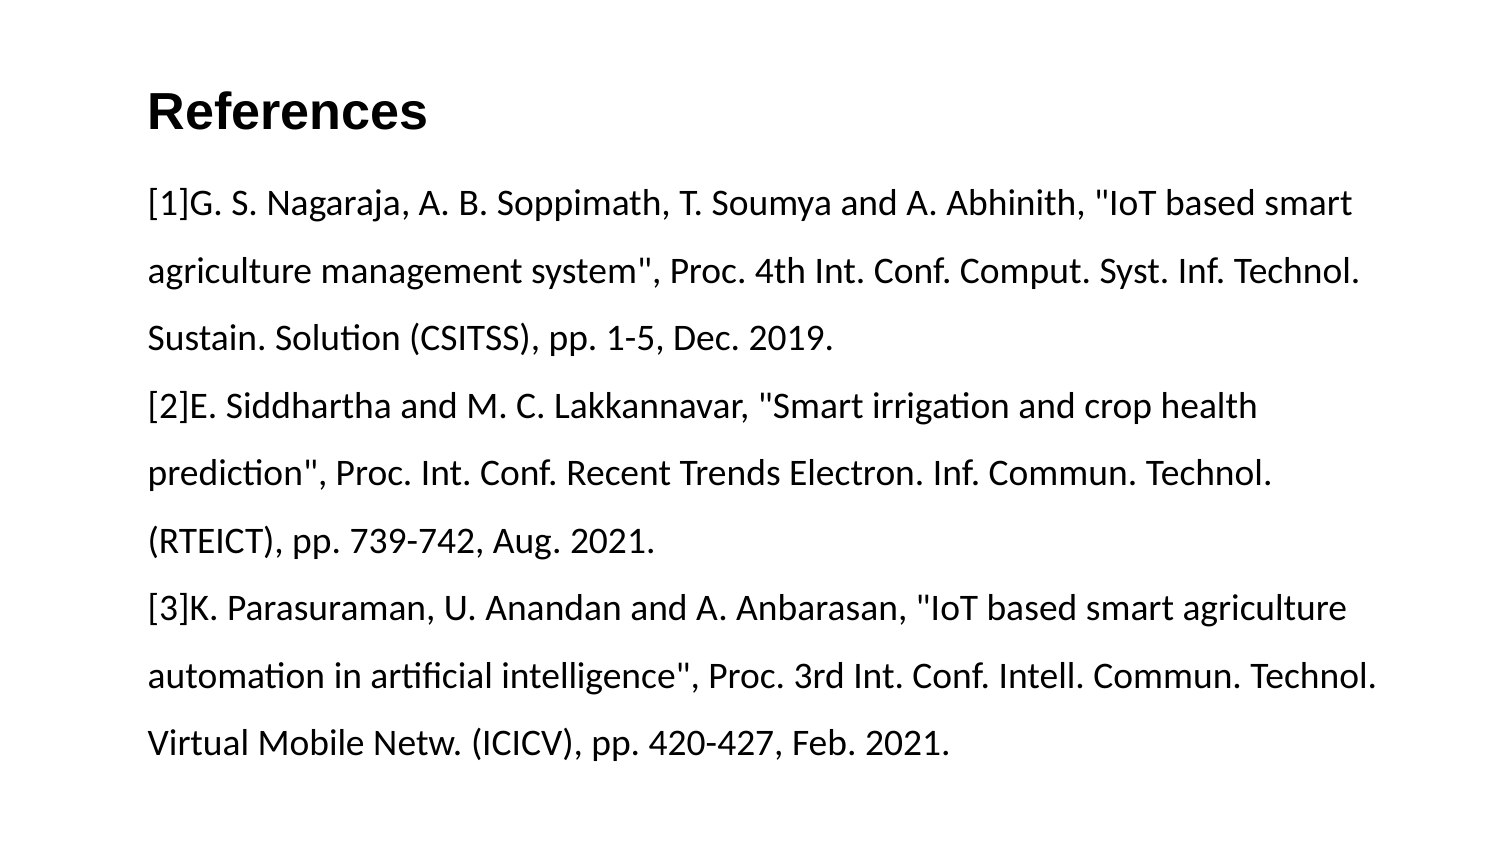

References
[1]G. S. Nagaraja, A. B. Soppimath, T. Soumya and A. Abhinith, "IoT based smart agriculture management system", Proc. 4th Int. Conf. Comput. Syst. Inf. Technol. Sustain. Solution (CSITSS), pp. 1-5, Dec. 2019.
[2]E. Siddhartha and M. C. Lakkannavar, "Smart irrigation and crop health prediction", Proc. Int. Conf. Recent Trends Electron. Inf. Commun. Technol. (RTEICT), pp. 739-742, Aug. 2021.
[3]K. Parasuraman, U. Anandan and A. Anbarasan, "IoT based smart agriculture automation in artificial intelligence", Proc. 3rd Int. Conf. Intell. Commun. Technol. Virtual Mobile Netw. (ICICV), pp. 420-427, Feb. 2021.